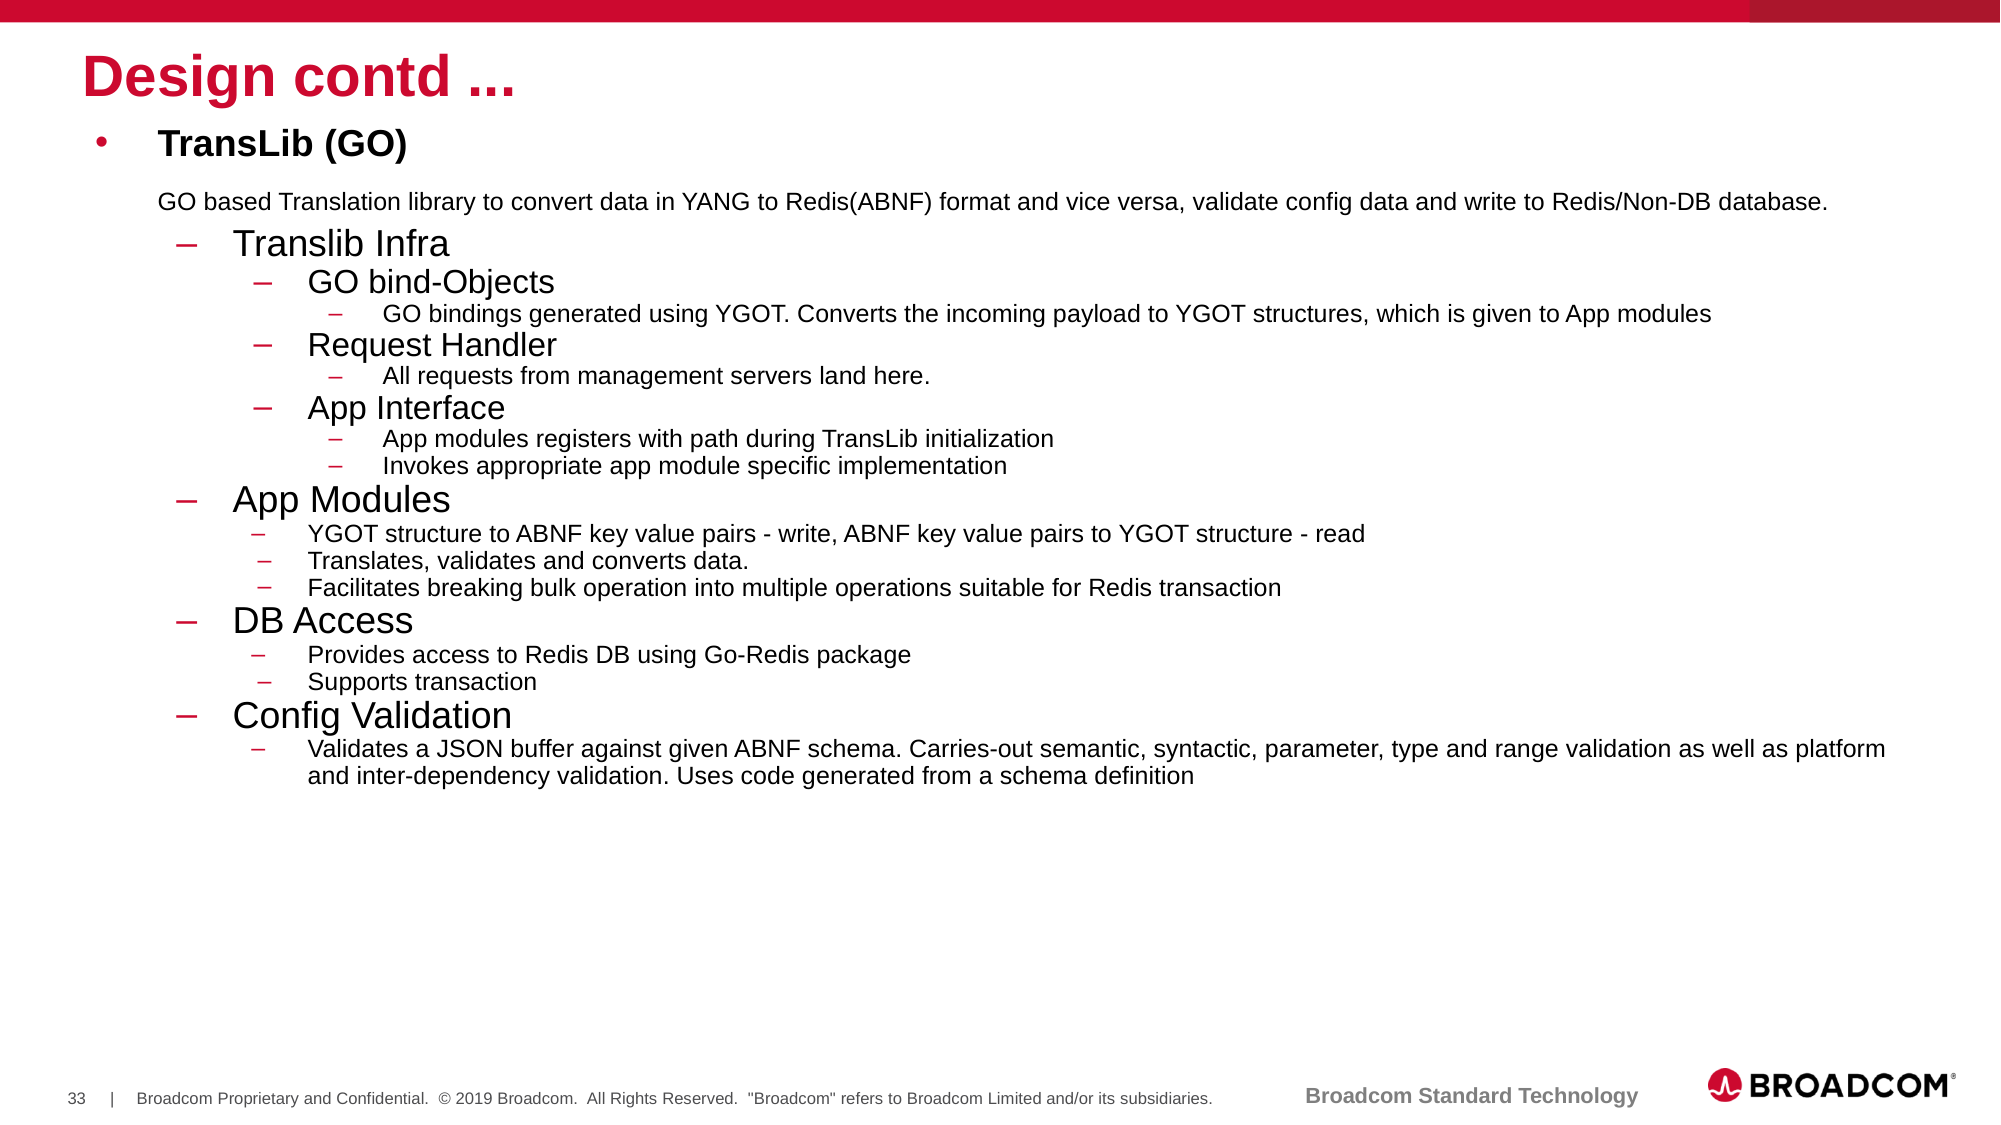

# Design contd ...

TransLib (GO)
GO based Translation library to convert data in YANG to Redis(ABNF) format and vice versa, validate config data and write to Redis/Non-DB database.
Translib Infra
GO bind-Objects
GO bindings generated using YGOT. Converts the incoming payload to YGOT structures, which is given to App modules
Request Handler
All requests from management servers land here.
App Interface
App modules registers with path during TransLib initialization
Invokes appropriate app module specific implementation
App Modules
YGOT structure to ABNF key value pairs - write, ABNF key value pairs to YGOT structure - read
Translates, validates and converts data.
Facilitates breaking bulk operation into multiple operations suitable for Redis transaction
DB Access
Provides access to Redis DB using Go-Redis package
Supports transaction
Config Validation
Validates a JSON buffer against given ABNF schema. Carries-out semantic, syntactic, parameter, type and range validation as well as platform and inter-dependency validation. Uses code generated from a schema definition